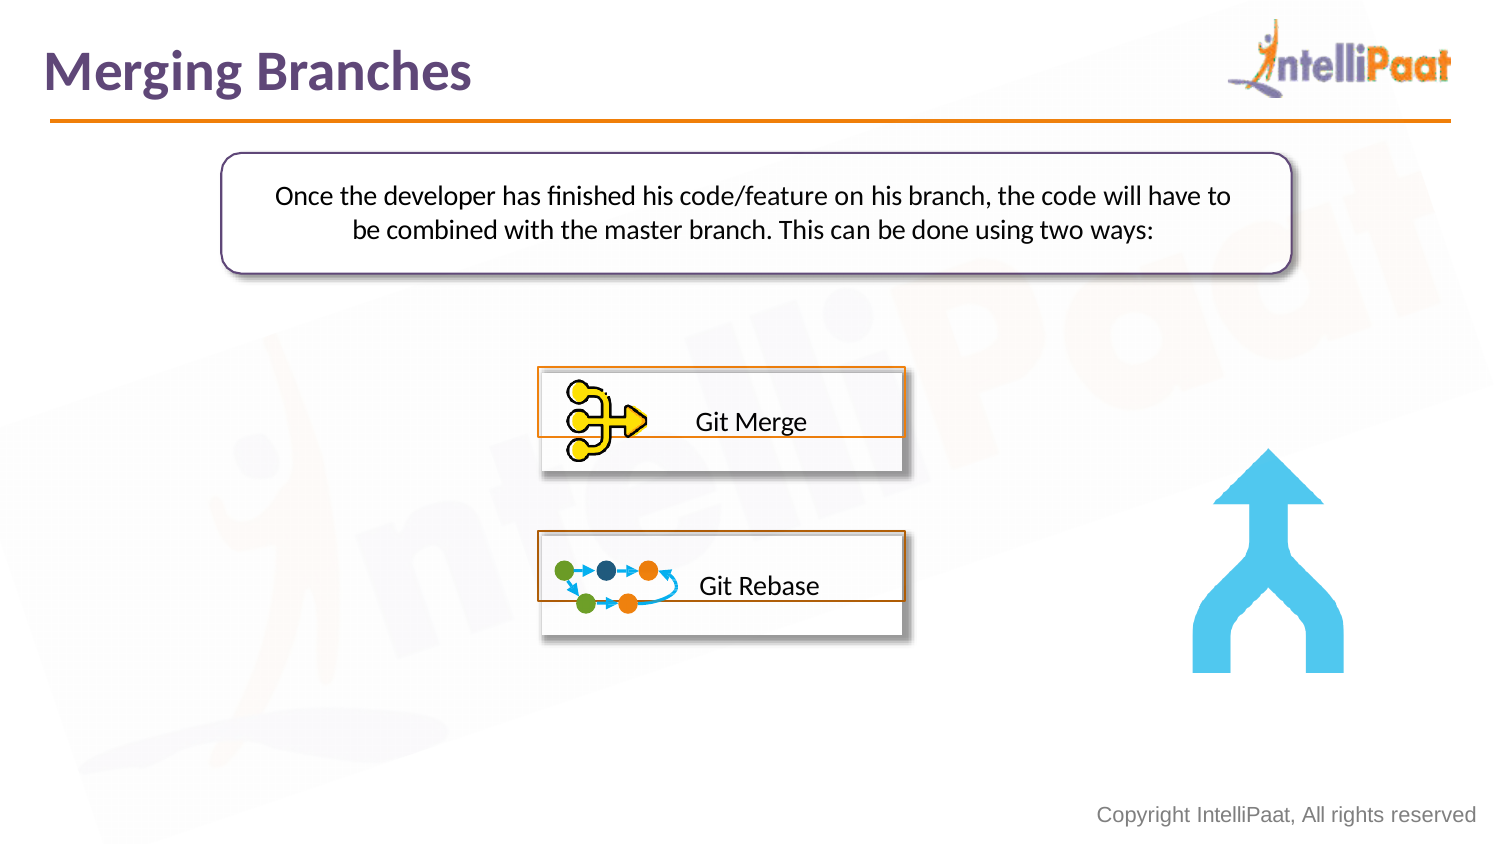

# Merging Branches

Once the developer has finished his code/feature on his branch, the code will have to
be combined with the master branch. This can be done using two ways:

Git Merge

Git Rebase

Copyright IntelliPaat, All rights reserved